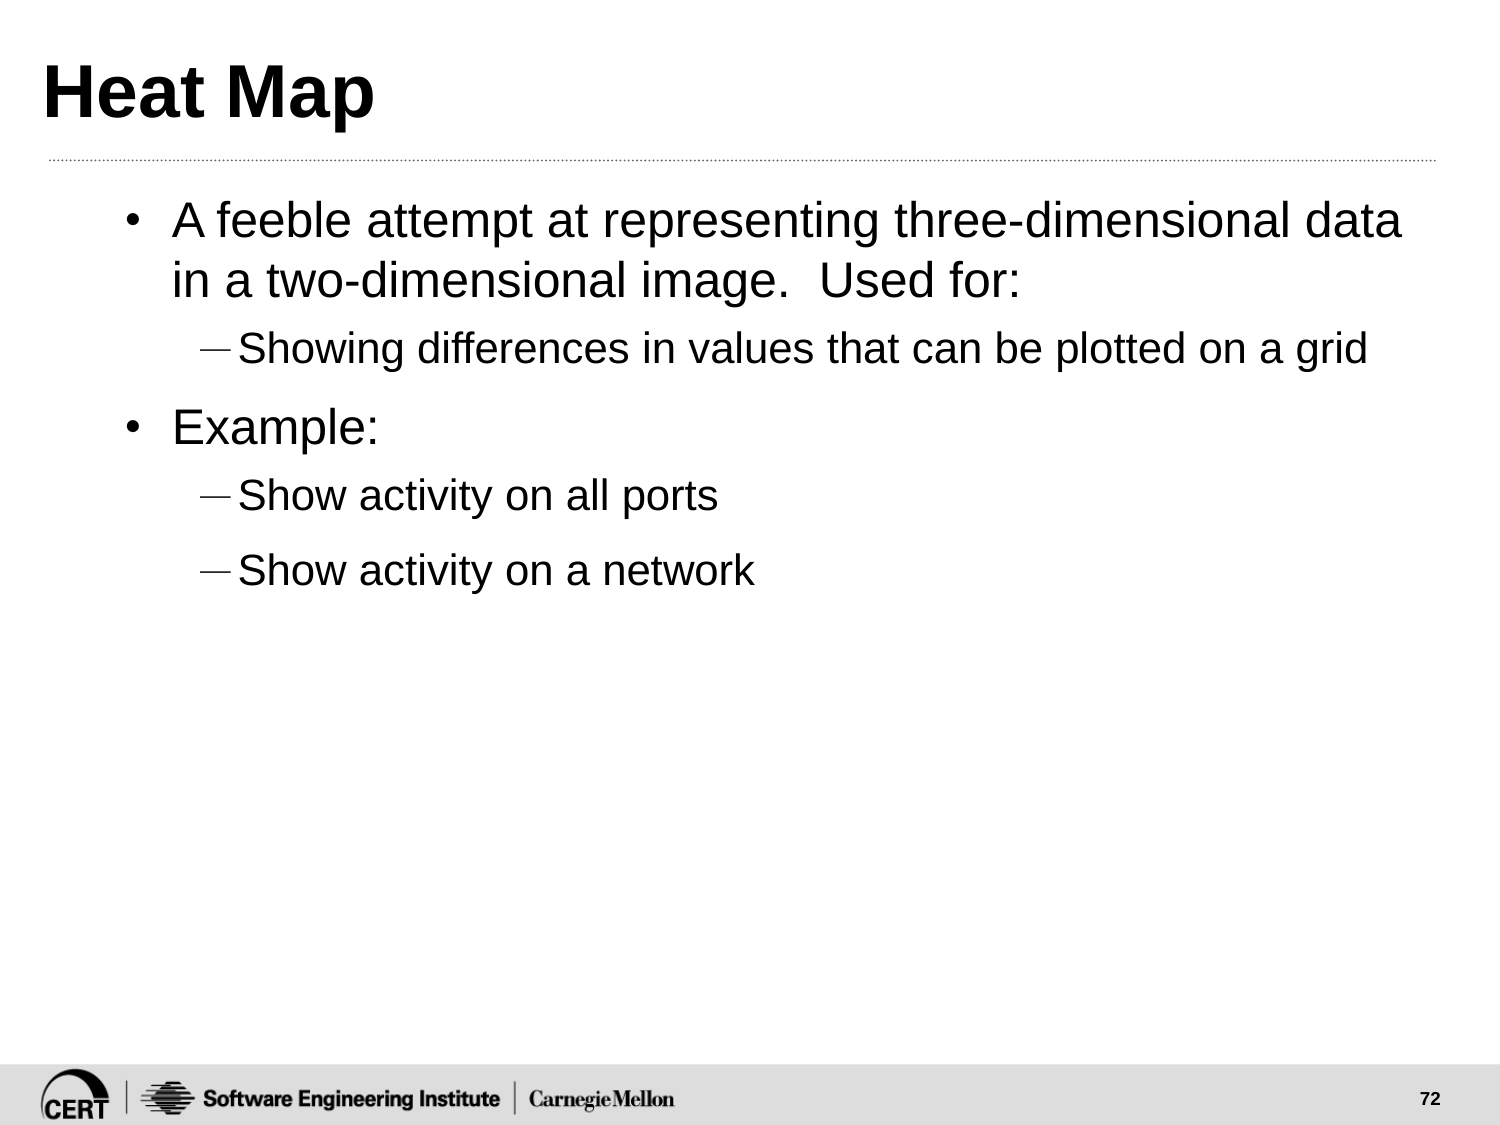

# Heat Map
A feeble attempt at representing three-dimensional data in a two-dimensional image.  Used for:
Showing differences in values that can be plotted on a grid
Example:
Show activity on all ports
Show activity on a network